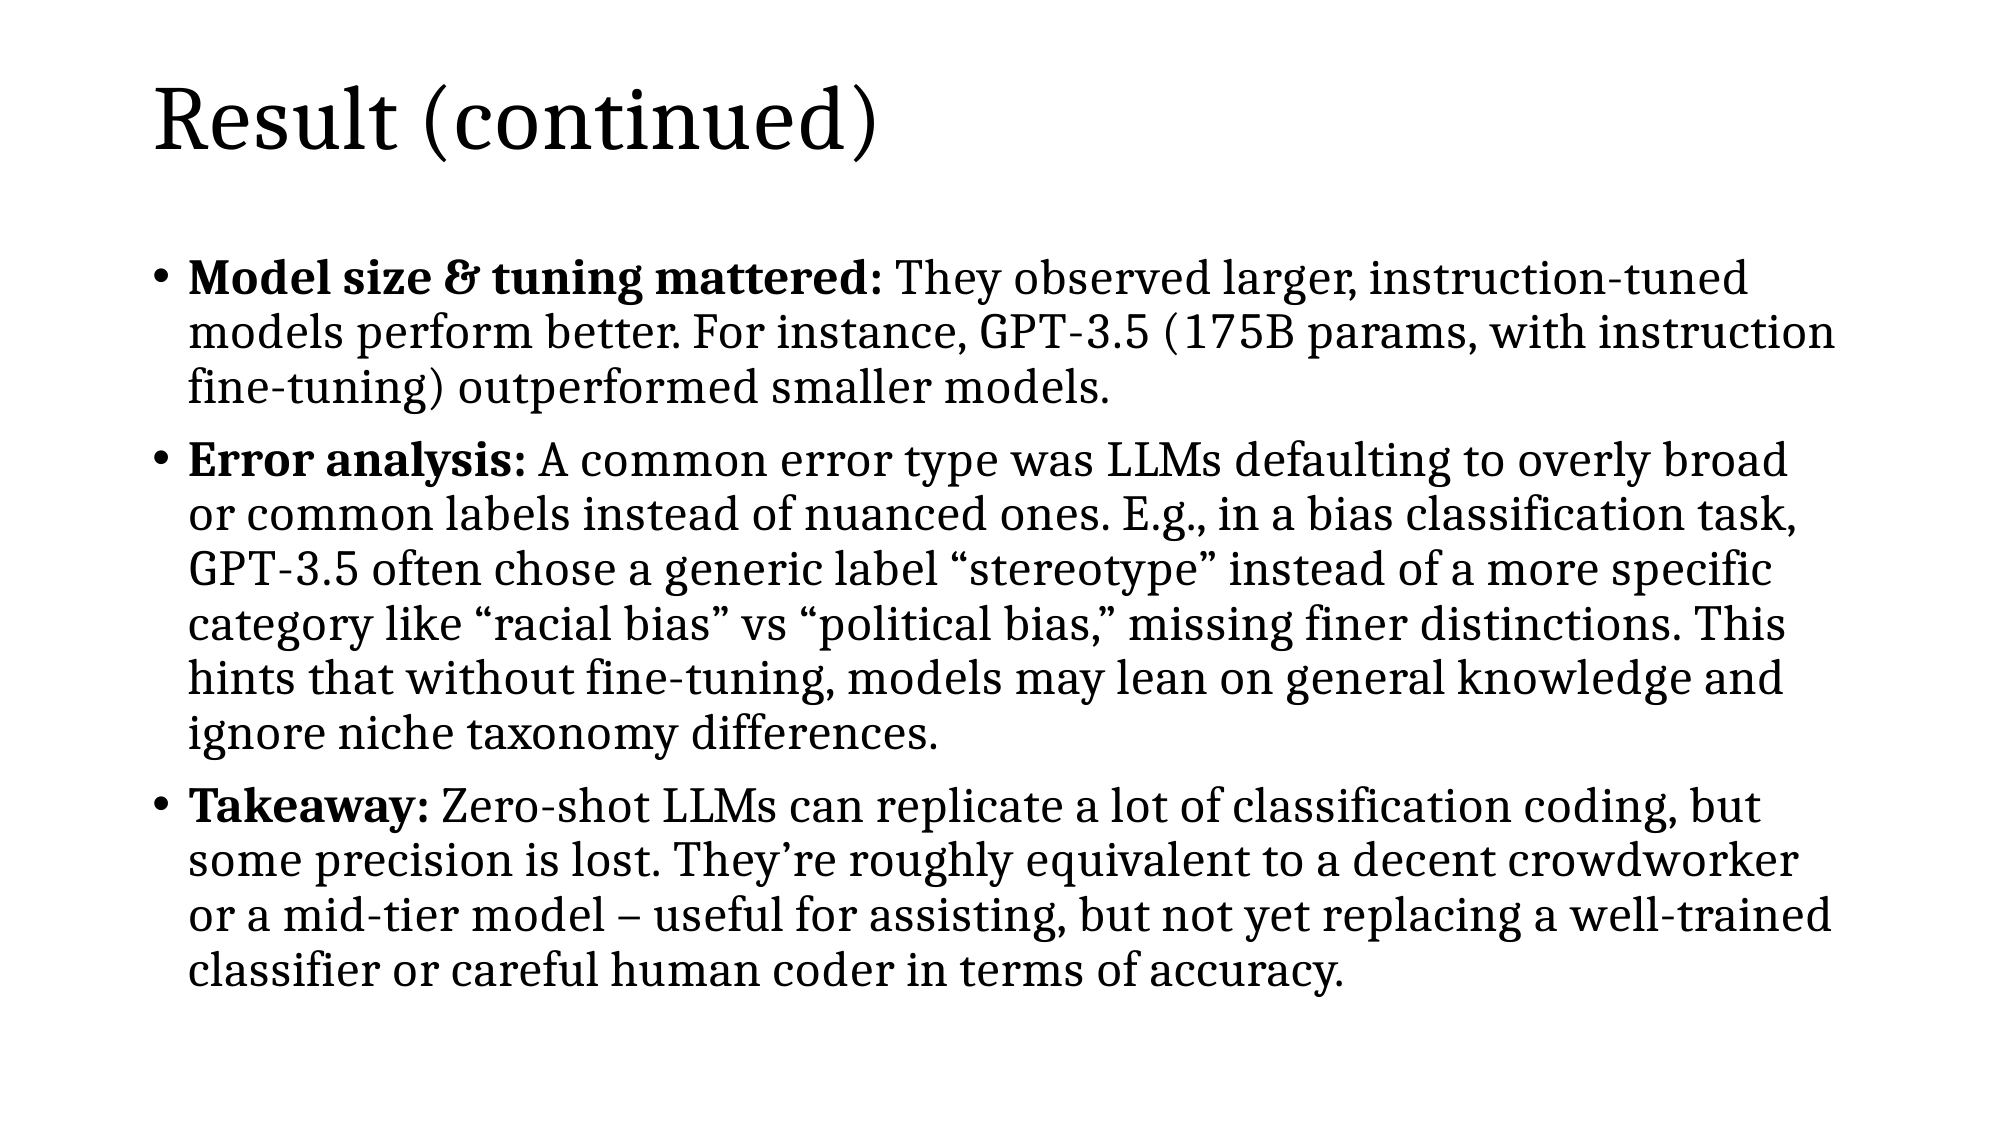

# Result (continued)
Model size & tuning mattered: They observed larger, instruction-tuned models perform better. For instance, GPT-3.5 (175B params, with instruction fine-tuning) outperformed smaller models.
Error analysis: A common error type was LLMs defaulting to overly broad or common labels instead of nuanced ones. E.g., in a bias classification task, GPT-3.5 often chose a generic label “stereotype” instead of a more specific category like “racial bias” vs “political bias,” missing finer distinctions. This hints that without fine-tuning, models may lean on general knowledge and ignore niche taxonomy differences.
Takeaway: Zero-shot LLMs can replicate a lot of classification coding, but some precision is lost. They’re roughly equivalent to a decent crowdworker or a mid-tier model – useful for assisting, but not yet replacing a well-trained classifier or careful human coder in terms of accuracy.